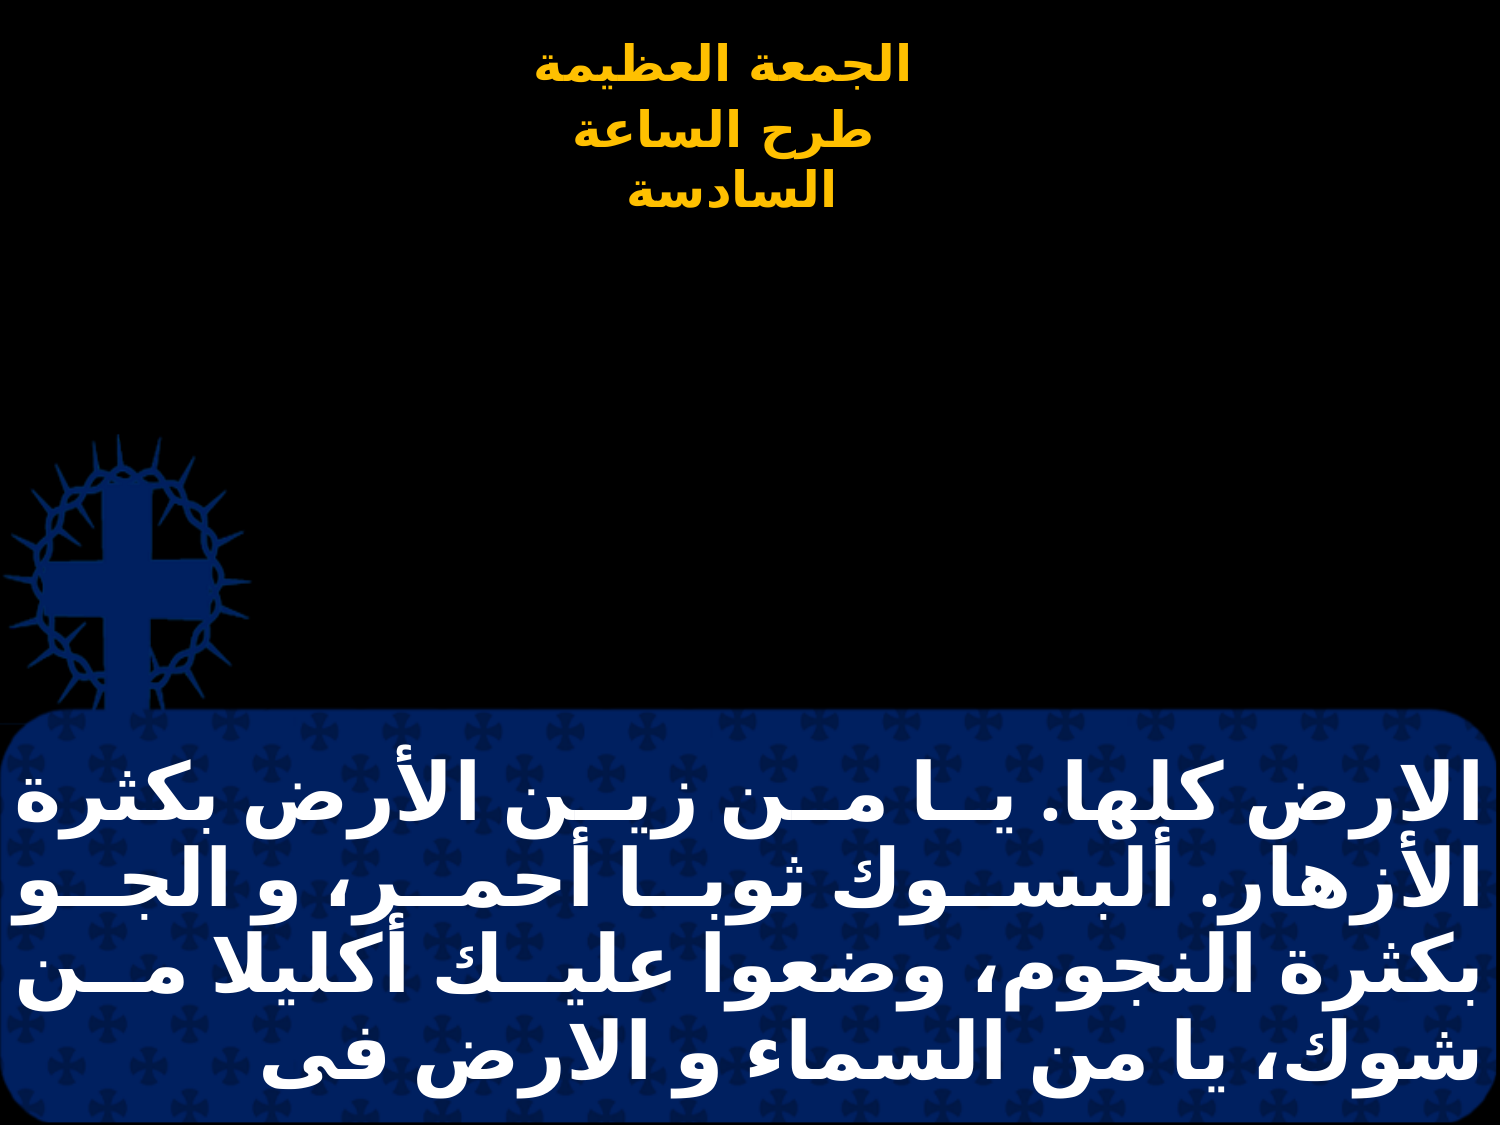

# الارض كلها. يا من زين الأرض بكثرة الأزهار. ألبسوك ثوبا أحمر، و الجو بكثرة النجوم، وضعوا عليك أكليلا من شوك، يا من السماء و الارض فى